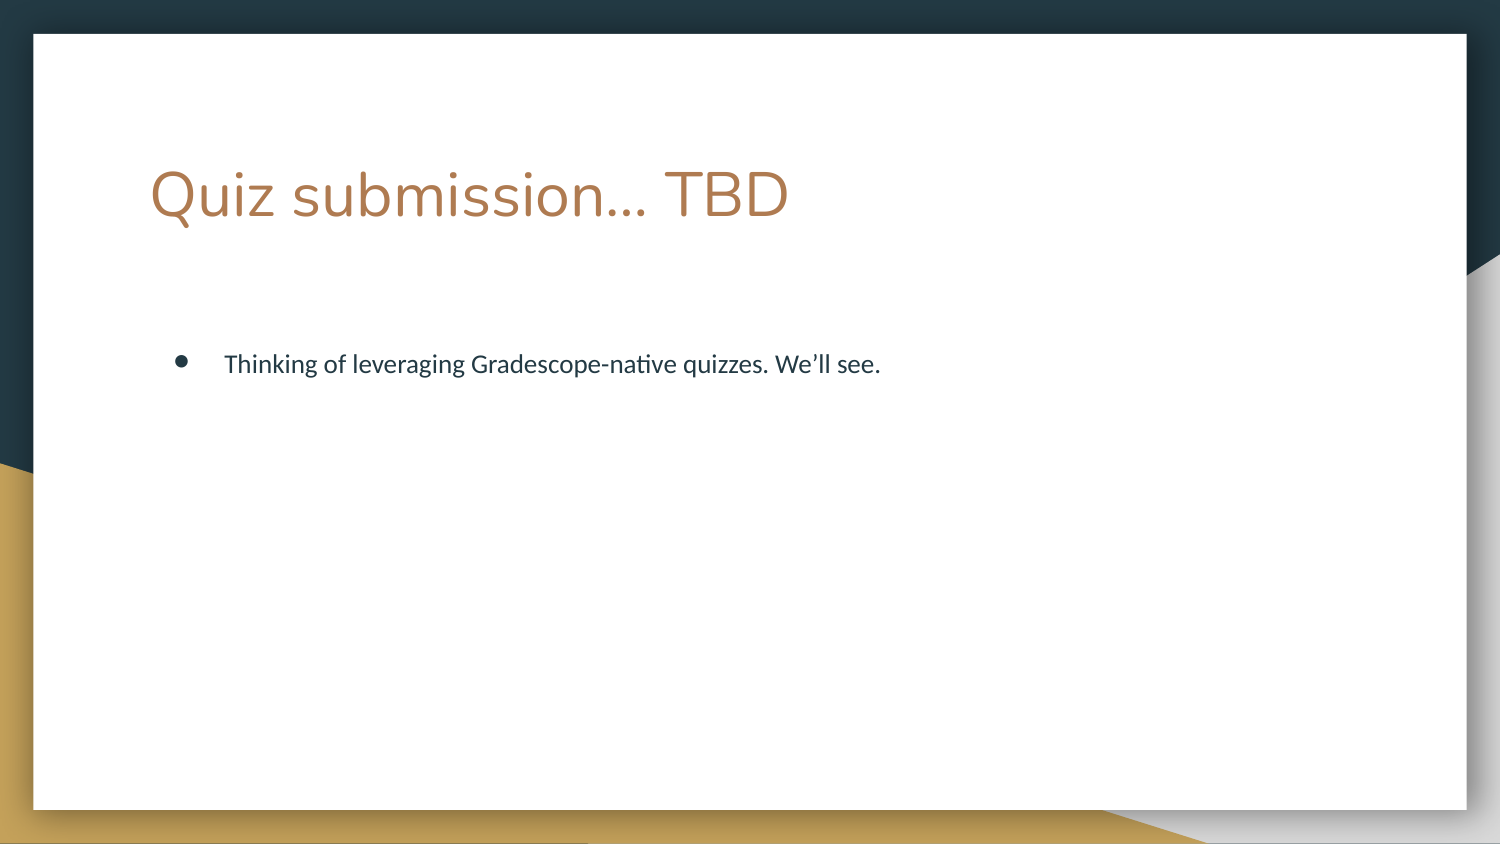

# Quiz submission… TBD
Thinking of leveraging Gradescope-native quizzes. We’ll see.